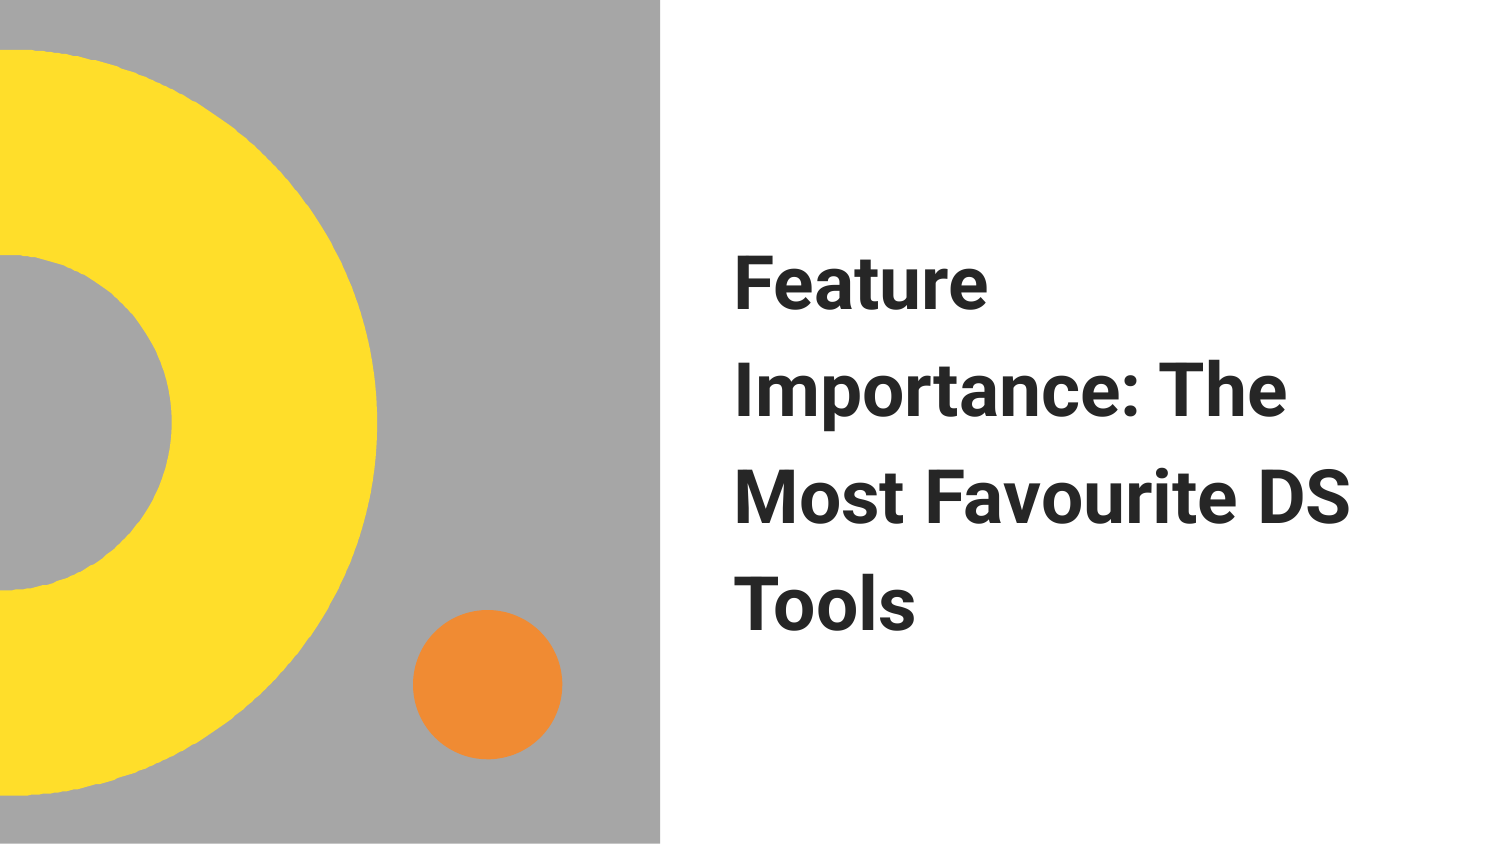

# Feature Importance: The Most Favourite DS Tools